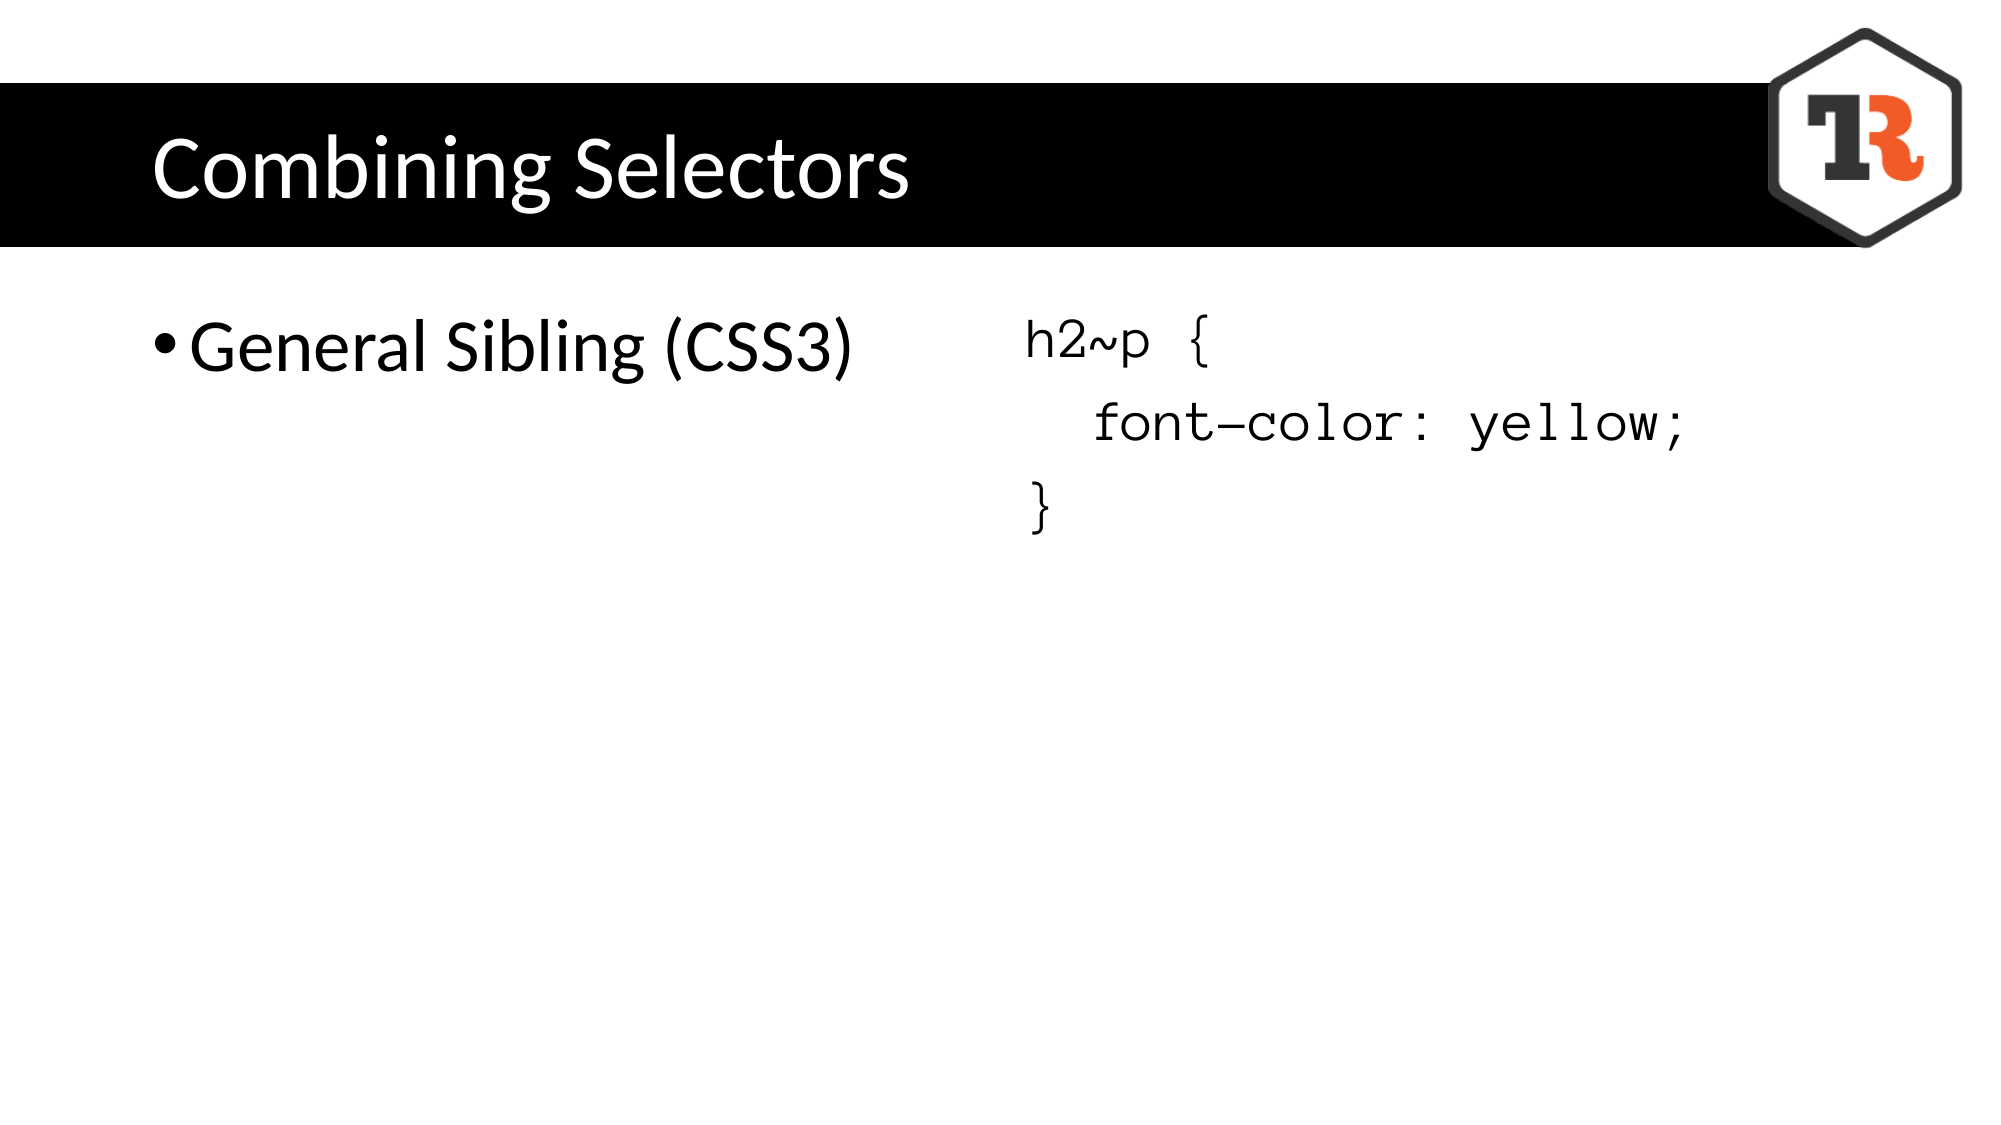

# Combining Selectors
General Sibling (CSS3)

h2~p {
  font-color: yellow;
}